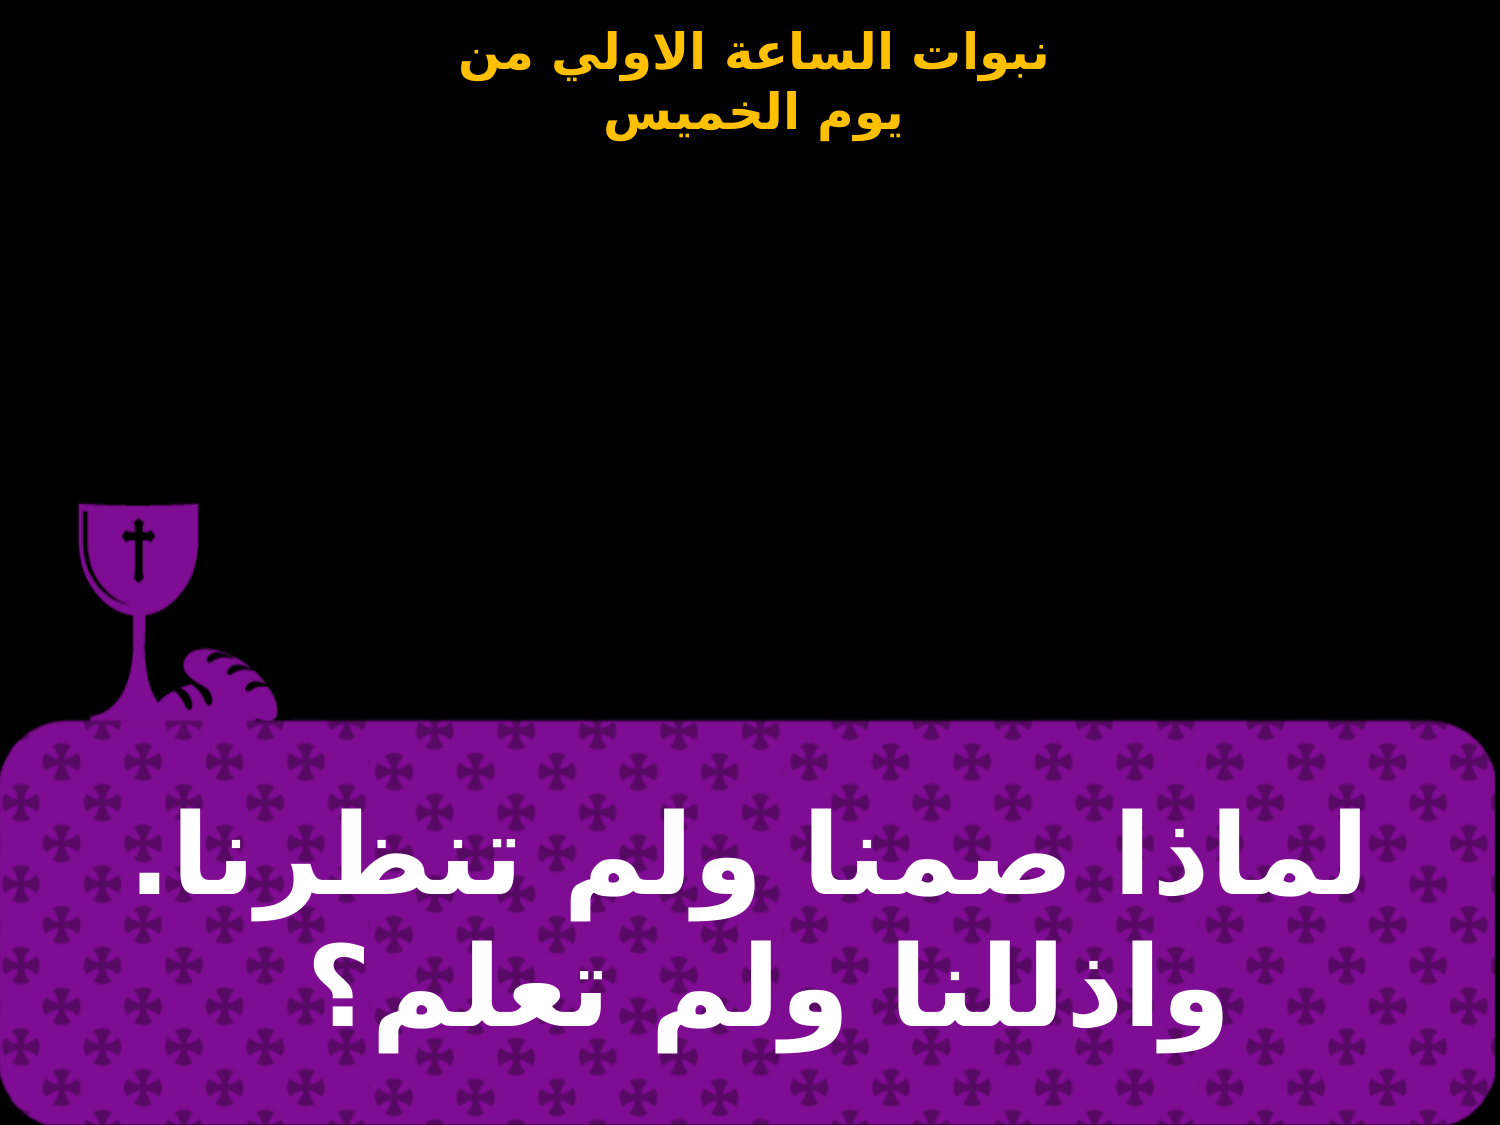

| لماذا صمنا ولم تنظرنا. واذللنا ولم تعلم؟ |
| --- |